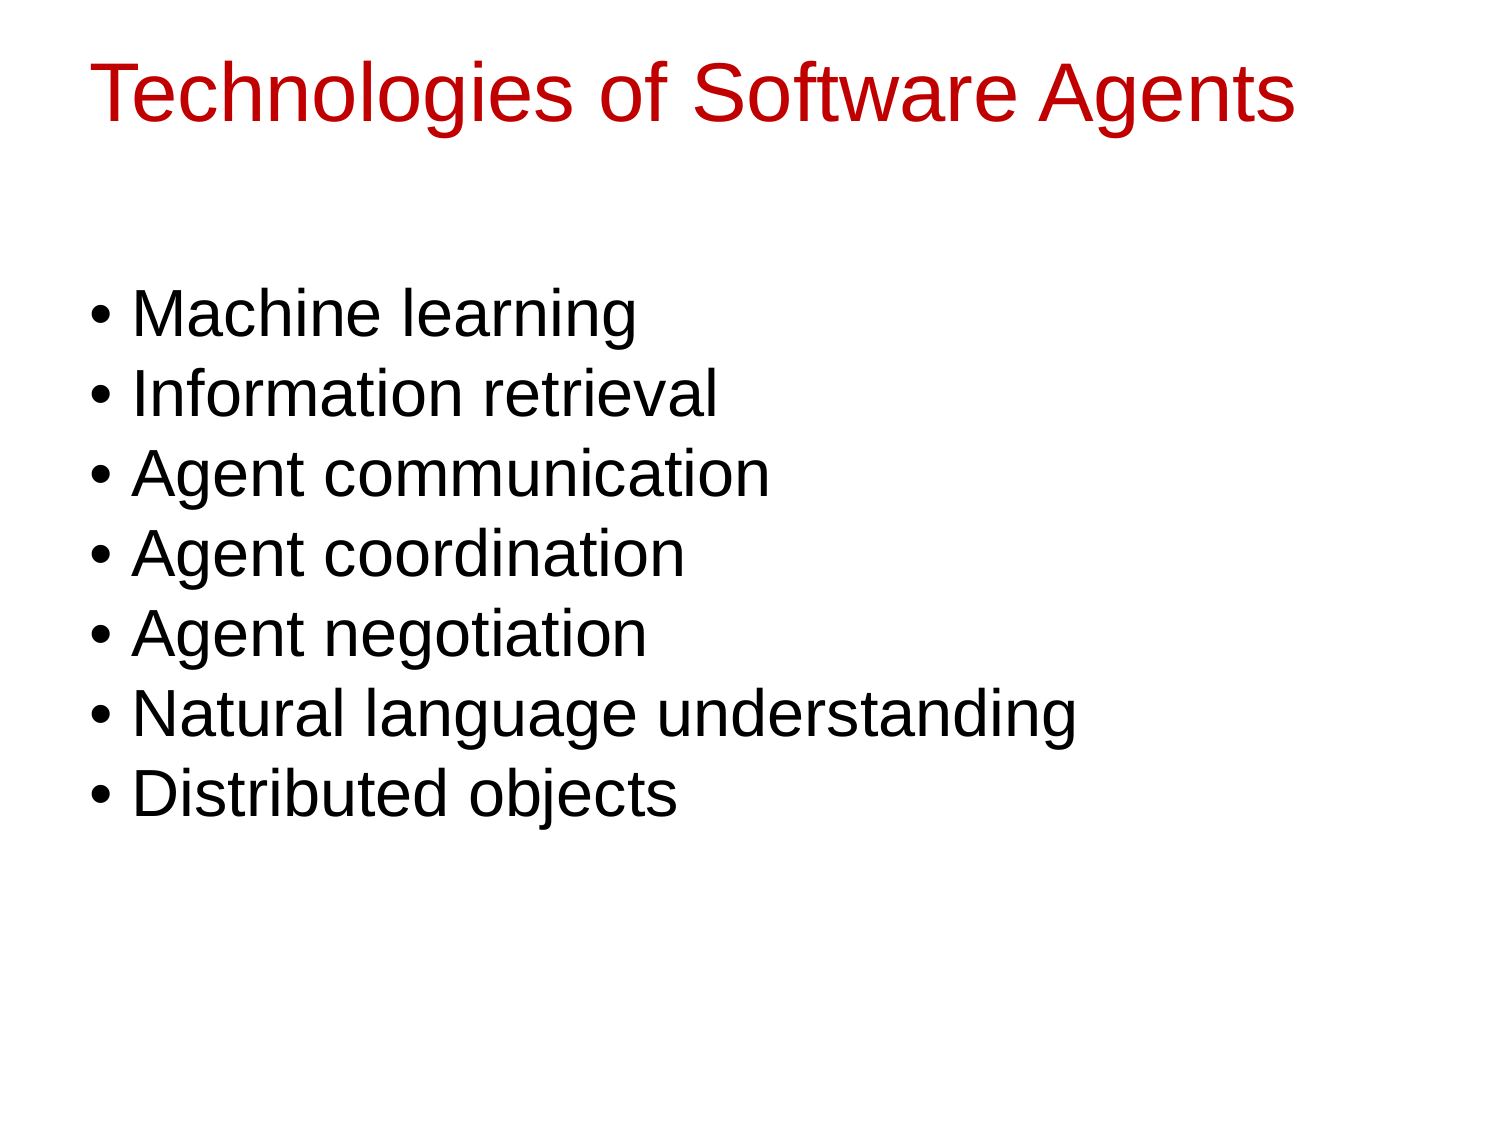

Technologies of Software Agents

• Machine learning
• Information retrieval
• Agent communication
• Agent coordination
• Agent negotiation
• Natural language understanding
• Distributed objects